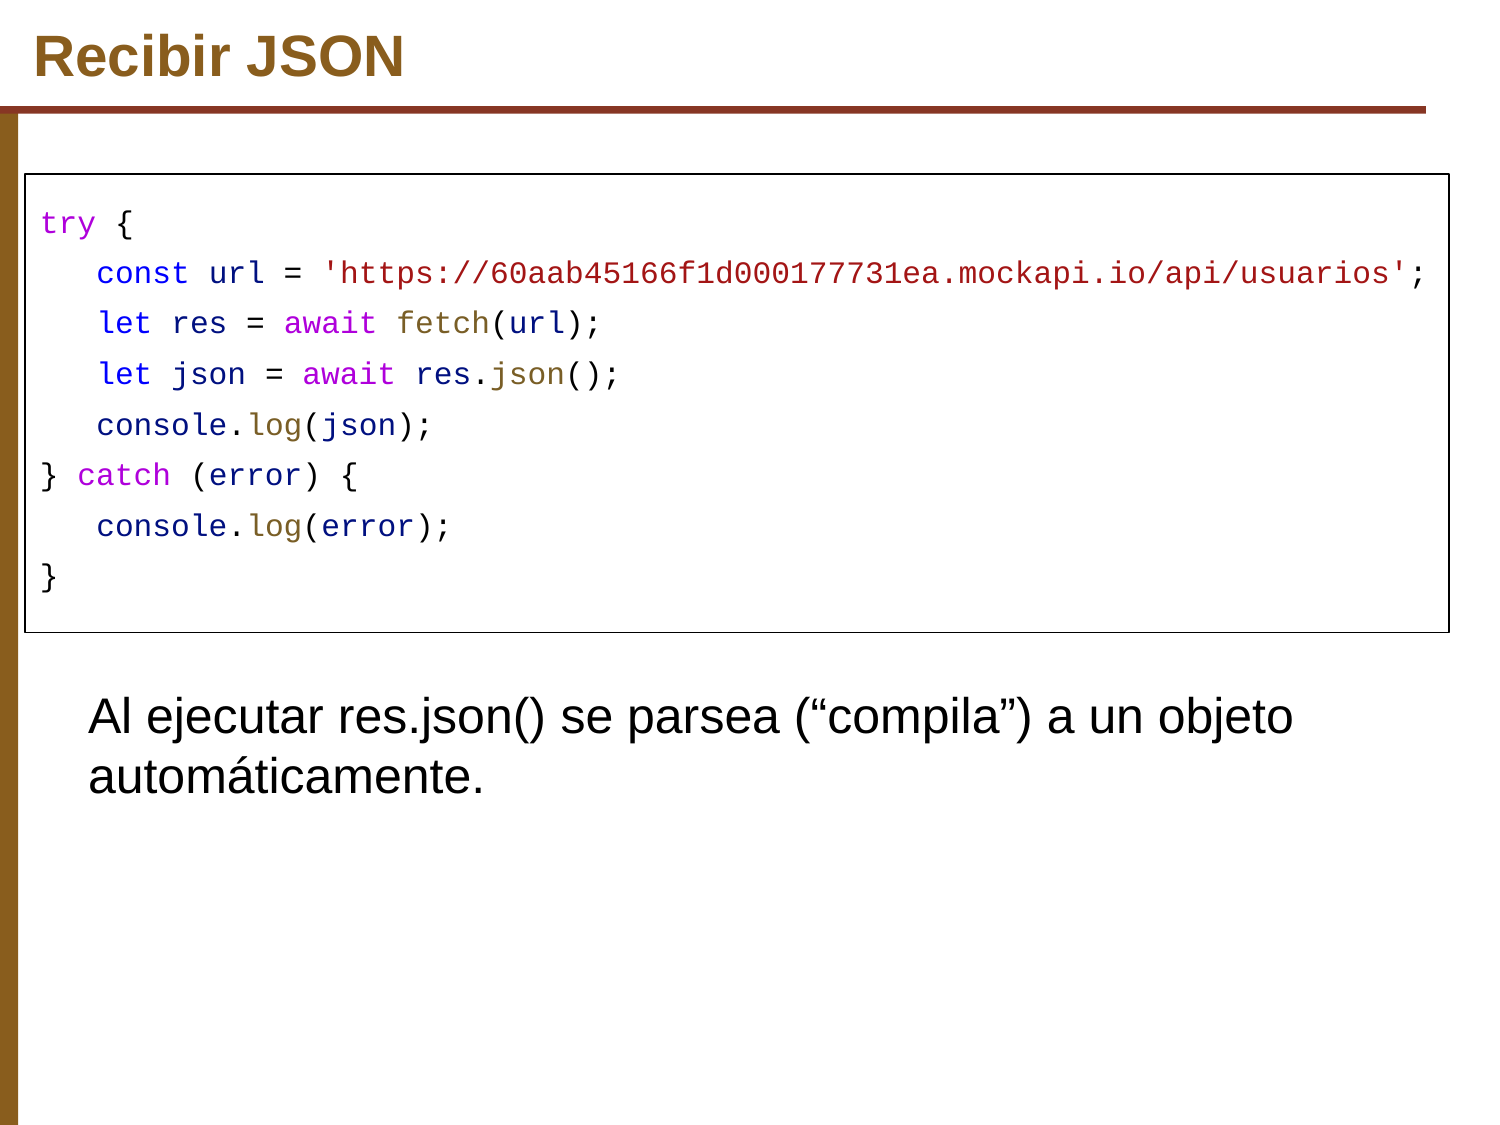

# Recibir JSON
try {
   const url = 'https://60aab45166f1d000177731ea.mockapi.io/api/usuarios';
   let res = await fetch(url);
   let json = await res.json();
   console.log(json);
} catch (error) {
   console.log(error);
}
Al ejecutar res.json() se parsea (“compila”) a un objeto automáticamente.